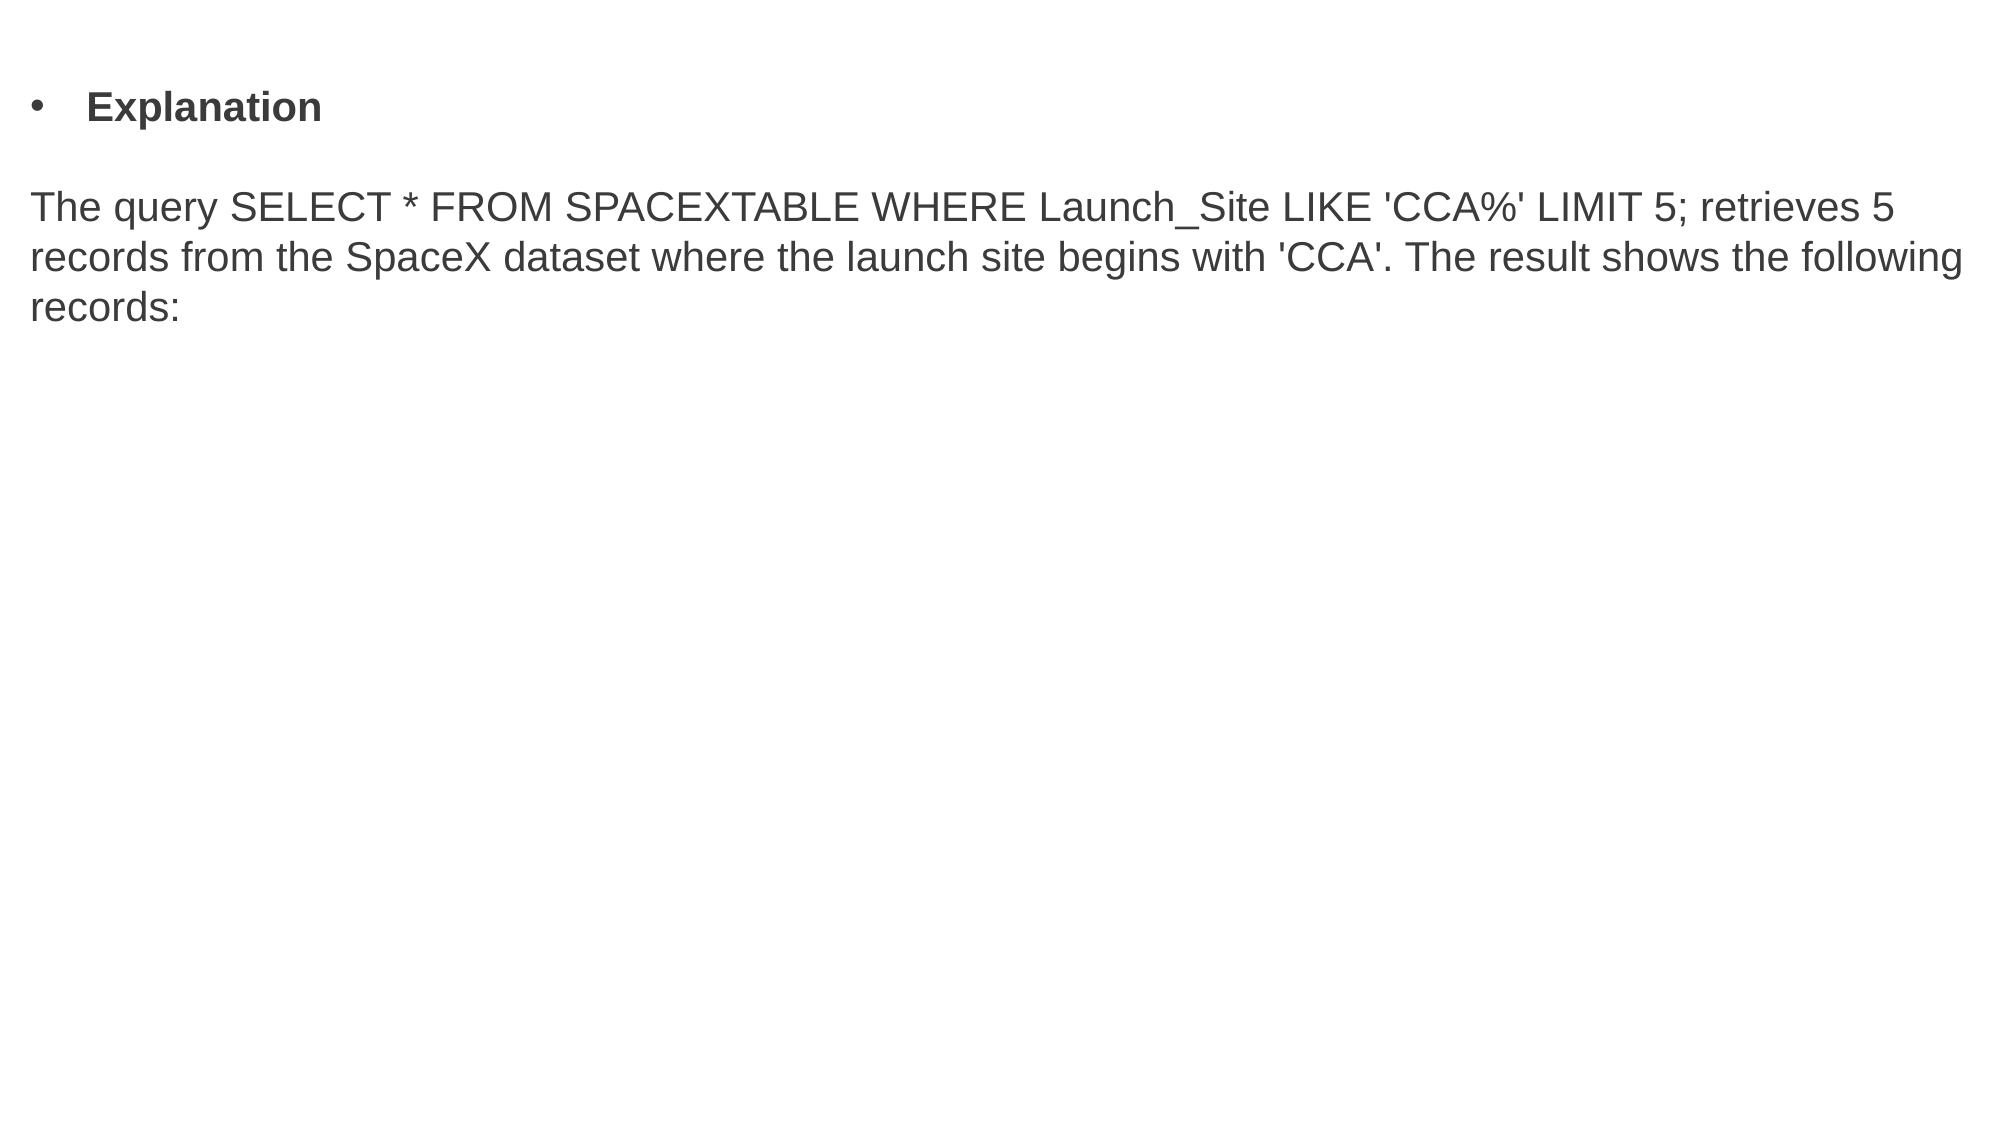

Explanation

The query SELECT * FROM SPACEXTABLE WHERE Launch_Site LIKE 'CCA%' LIMIT 5; retrieves 5 records from the SpaceX dataset where the launch site begins with 'CCA'. The result shows the following records: